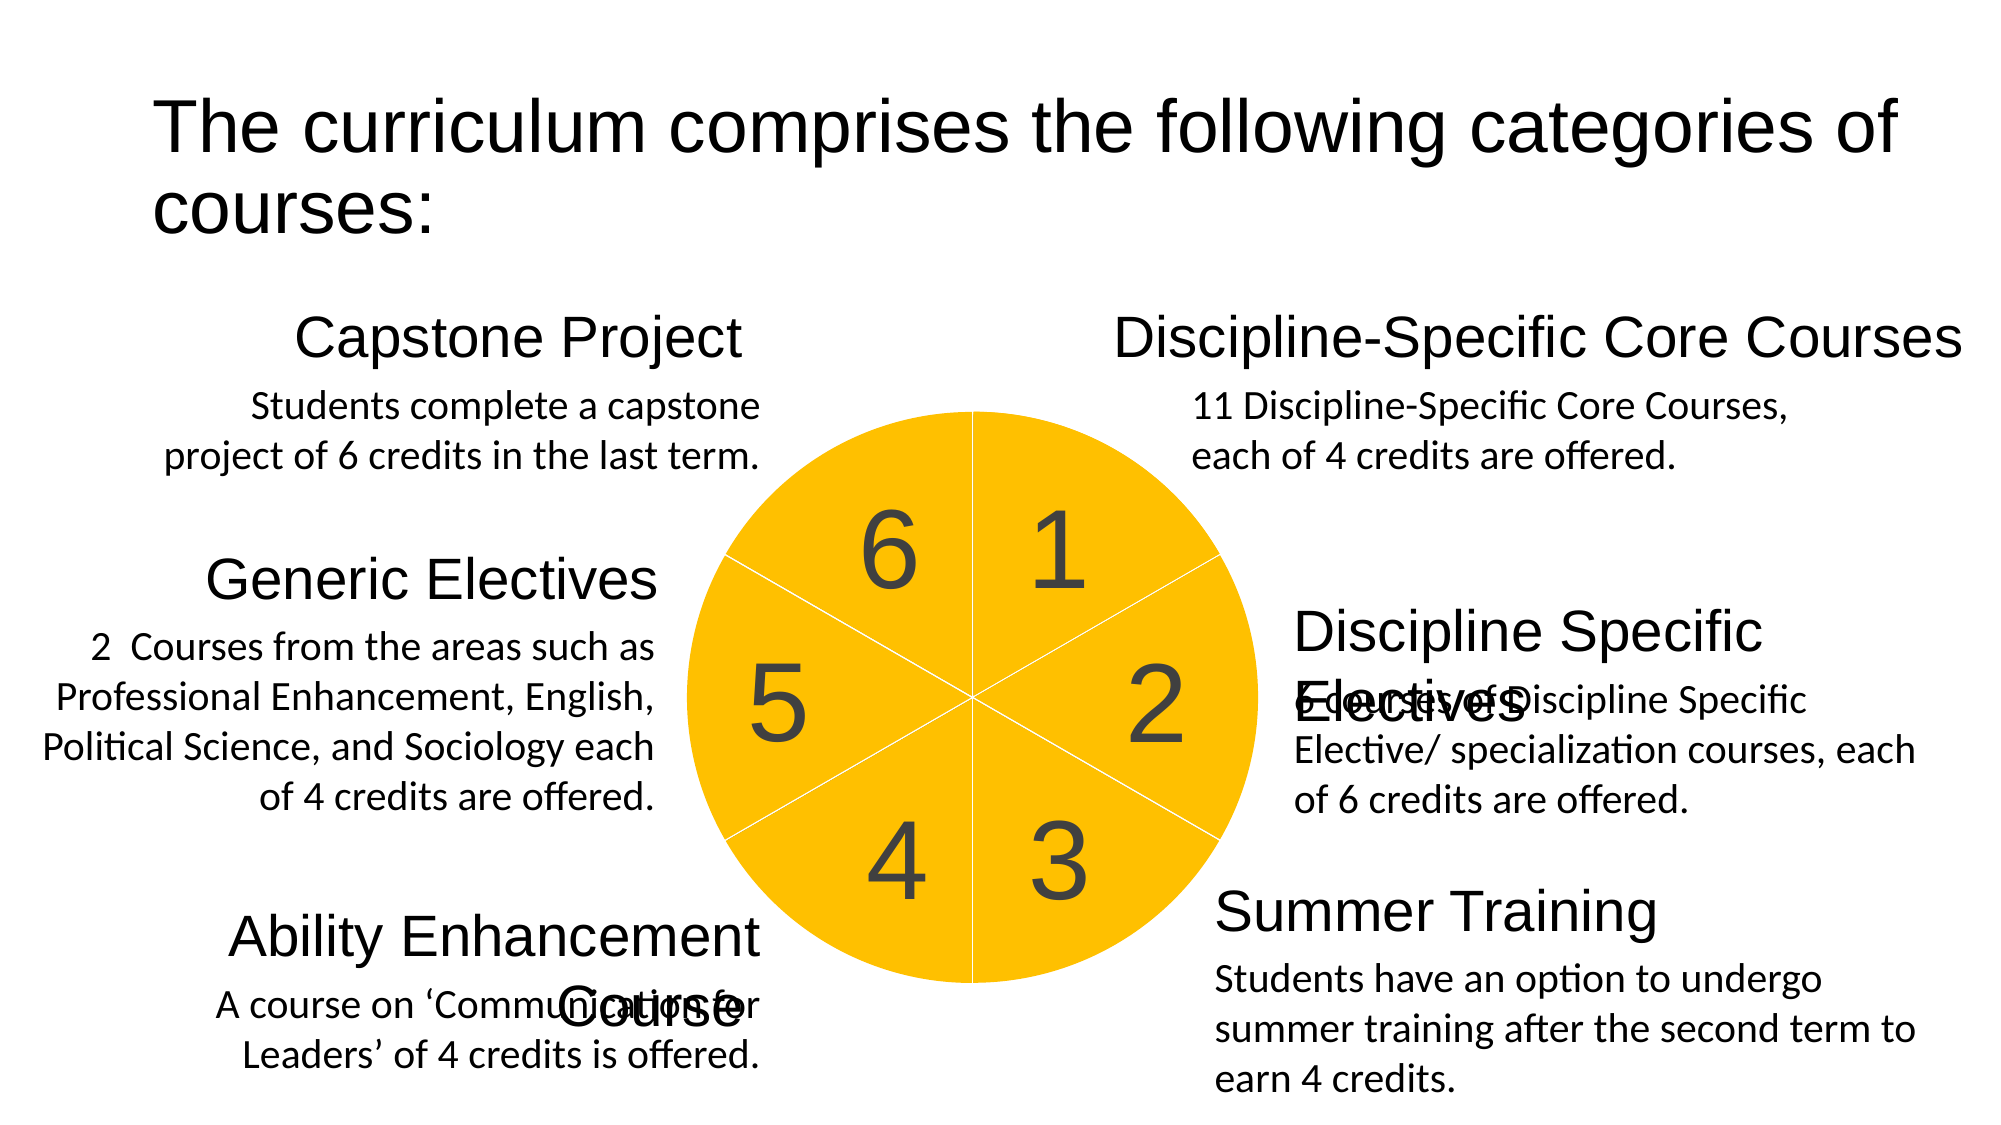

The curriculum comprises the following categories of courses:
Capstone Project
Students complete a capstone project of 6 credits in the last term.
Discipline-Specific Core Courses
11 Discipline-Specific Core Courses, each of 4 credits are offered.

6
1
Generic Electives
2  Courses from the areas such as Professional Enhancement, English, Political Science, and Sociology each of 4 credits are offered.
Discipline Specific Electives
6 courses of Discipline Specific Elective/ specialization courses, each of 6 credits are offered.
5
2
4
3
Summer Training
Students have an option to undergo summer training after the second term to earn 4 credits.
Ability Enhancement Course
A course on ‘Communication for Leaders’ of 4 credits is offered.